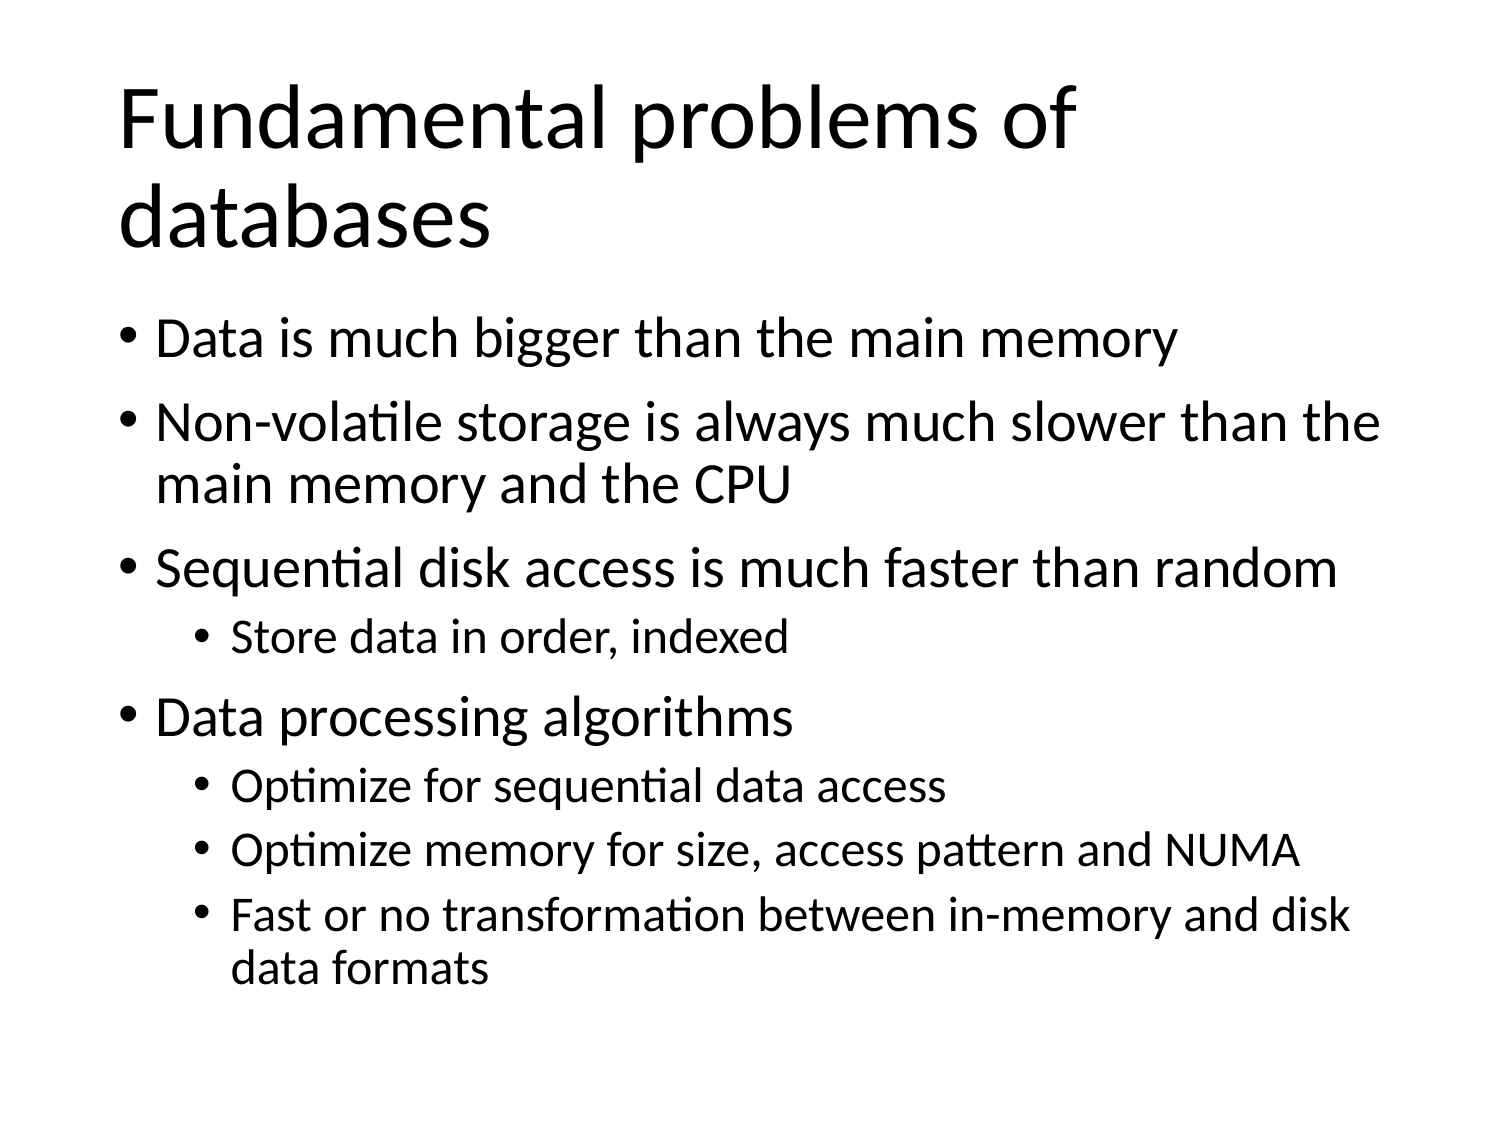

# Fundamental problems of databases
Data is much bigger than the main memory
Non-volatile storage is always much slower than the main memory and the CPU
Sequential disk access is much faster than random
Store data in order, indexed
Data processing algorithms
Optimize for sequential data access
Optimize memory for size, access pattern and NUMA
Fast or no transformation between in-memory and disk data formats